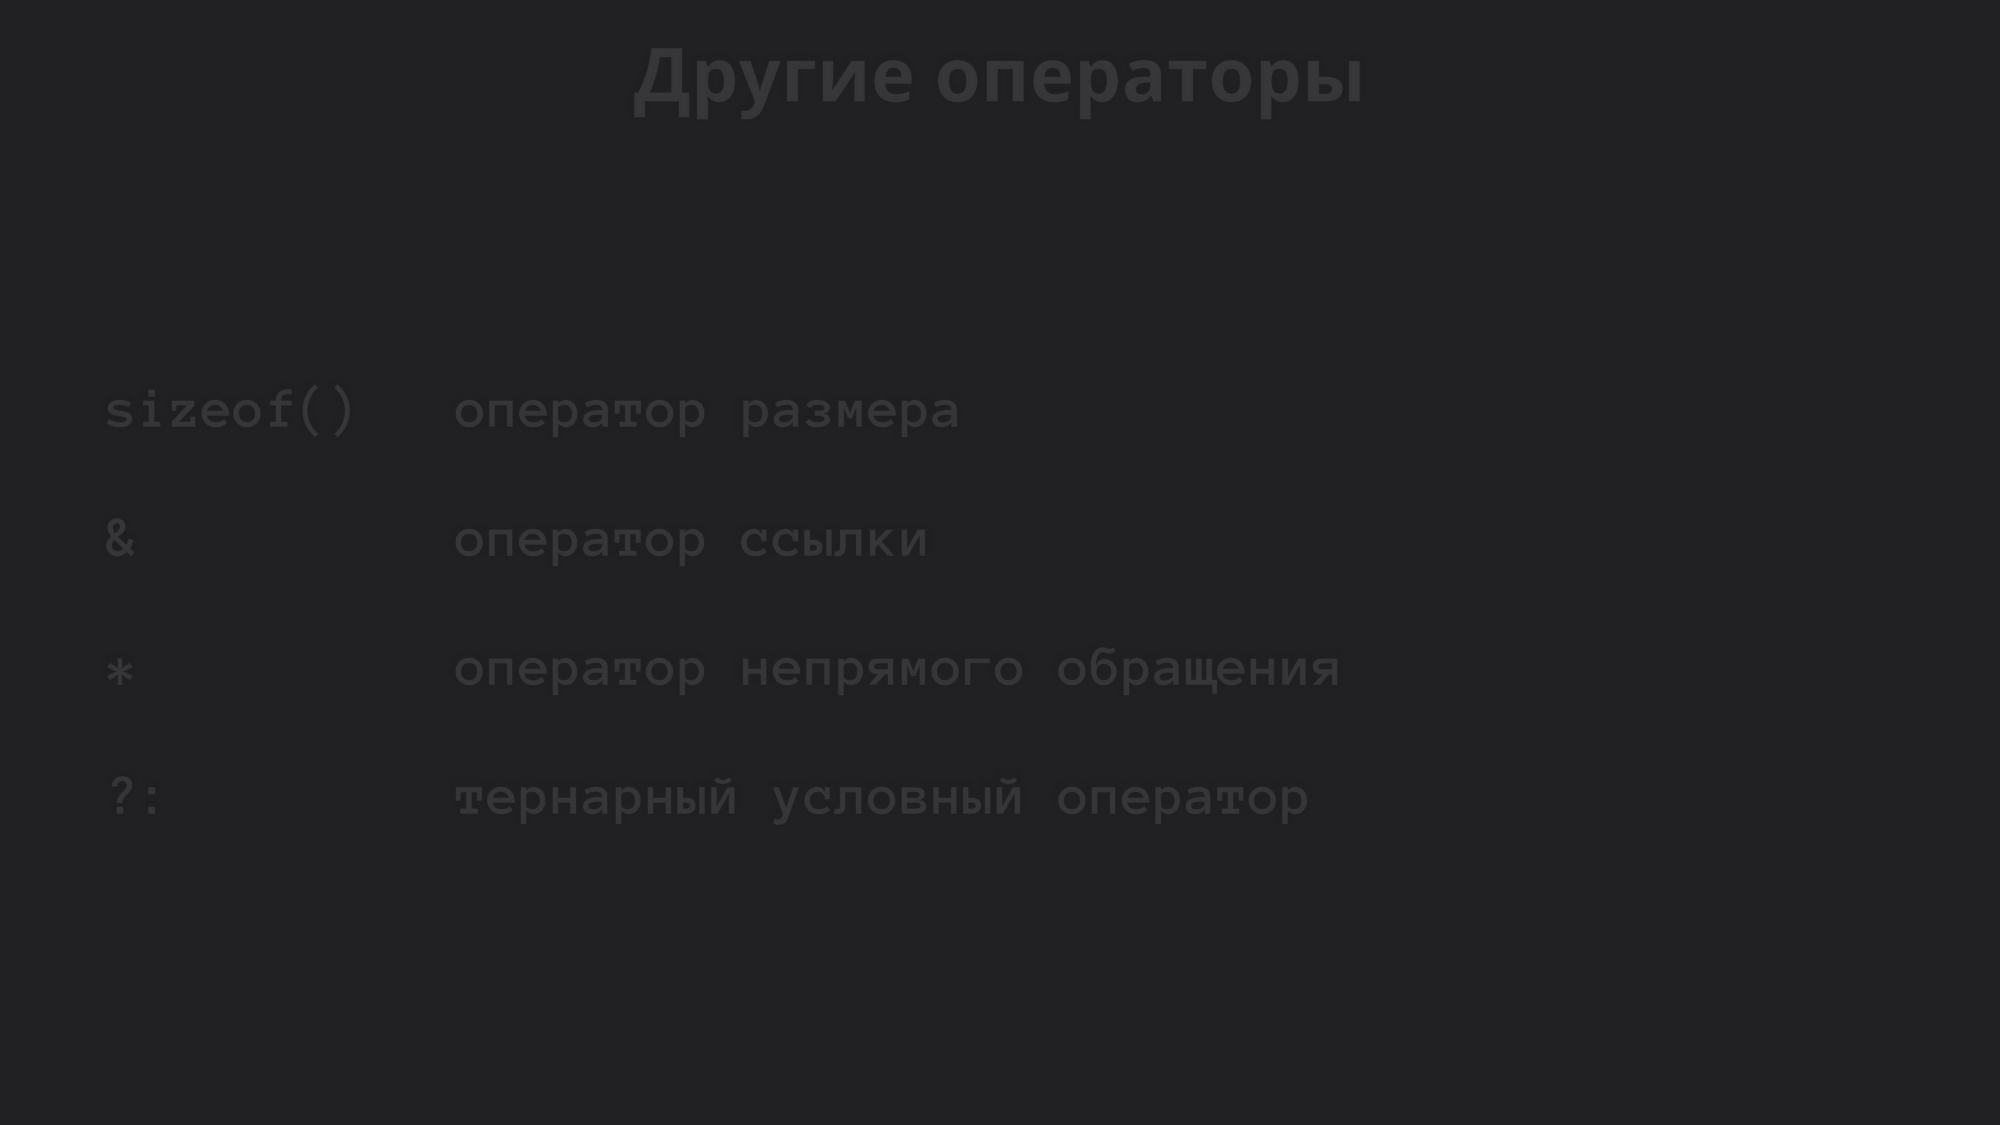

Другие операторы
sizeof()   оператор размера
&          оператор ссылки
*          оператор непрямого обращения
?:         тернарный условный оператор